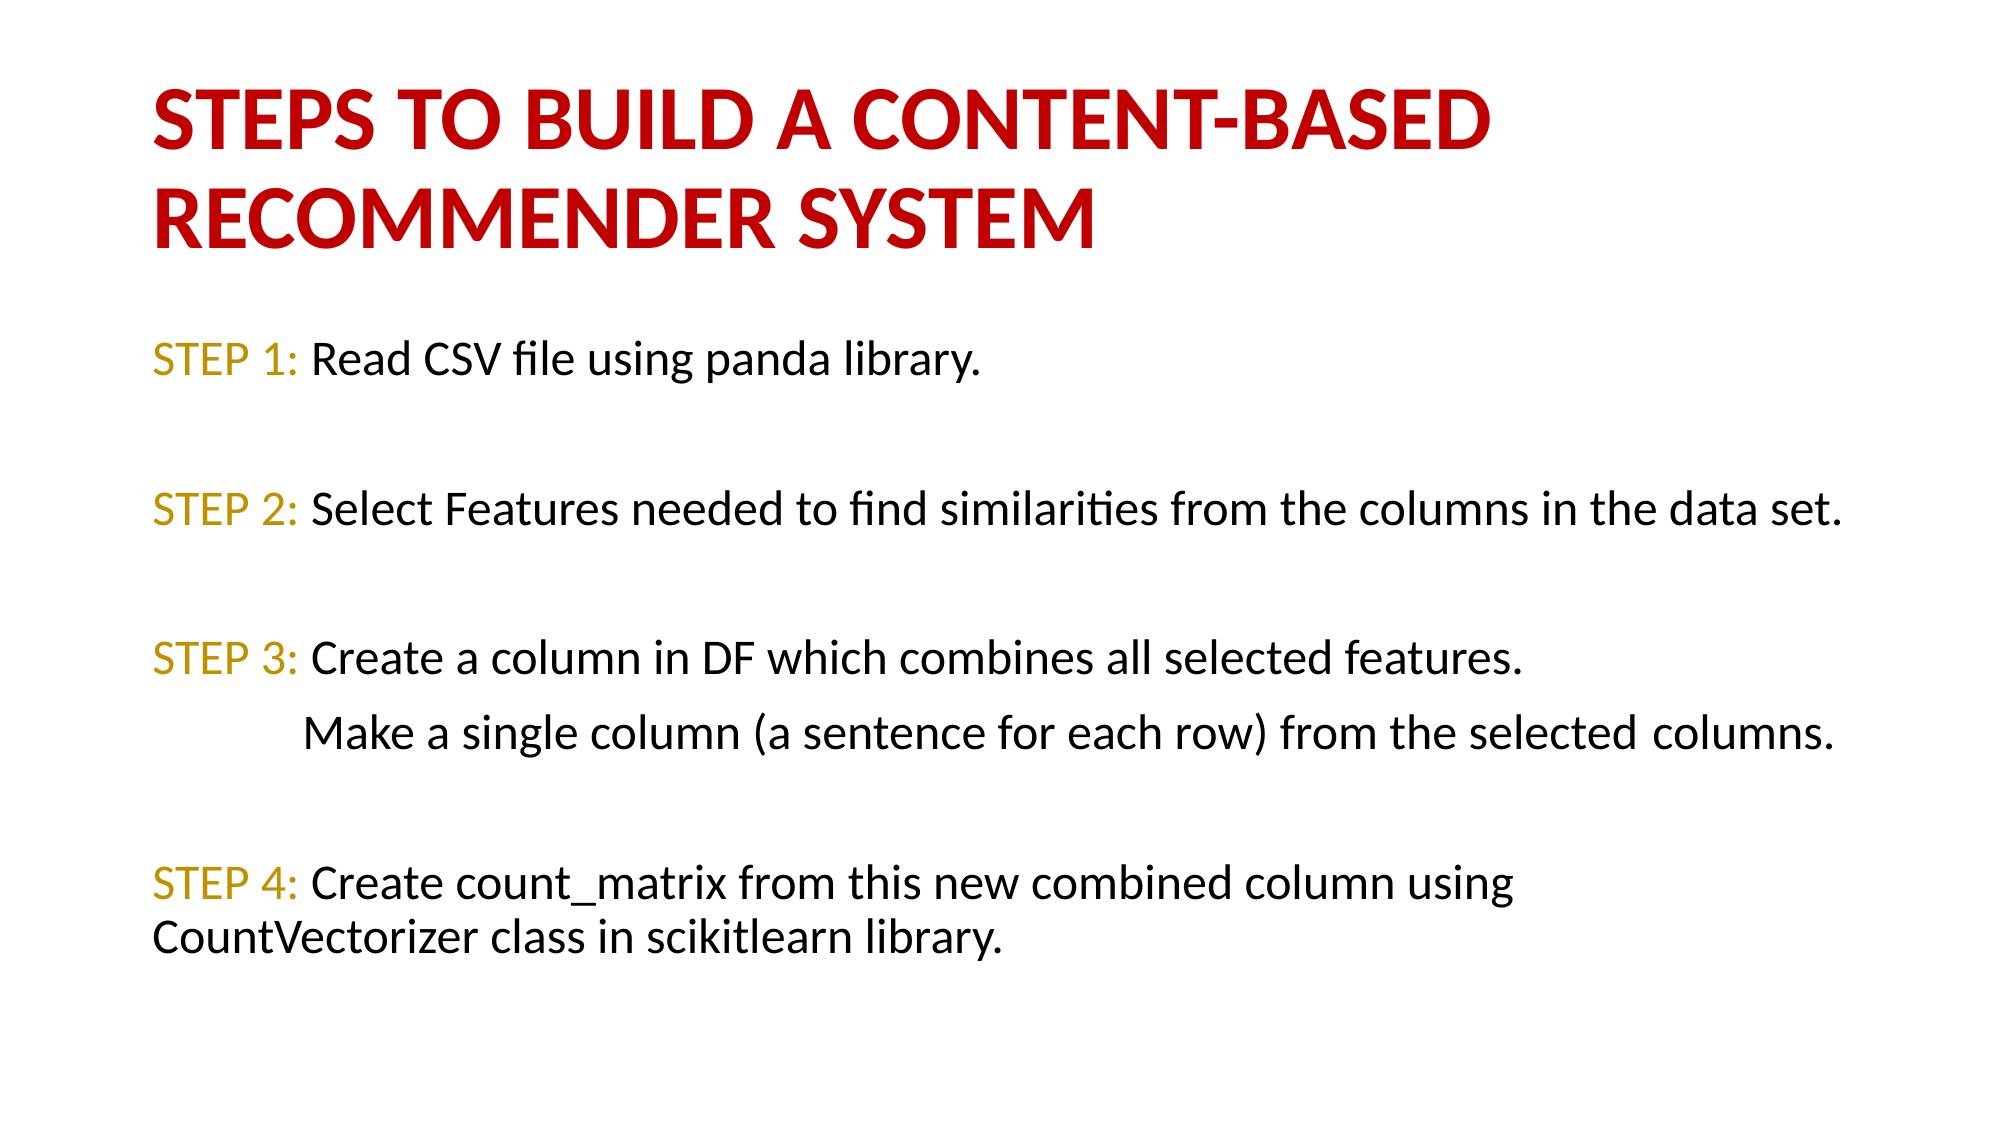

# STEPS TO BUILD A CONTENT-BASED RECOMMENDER SYSTEM
STEP 1: Read CSV file using panda library.

STEP 2: Select Features needed to find similarities from the columns in the data set.

STEP 3: Create a column in DF which combines all selected features.
	Make a single column (a sentence for each row) from the selected 	columns.

STEP 4: Create count_matrix from this new combined column using 	CountVectorizer class in scikitlearn library.